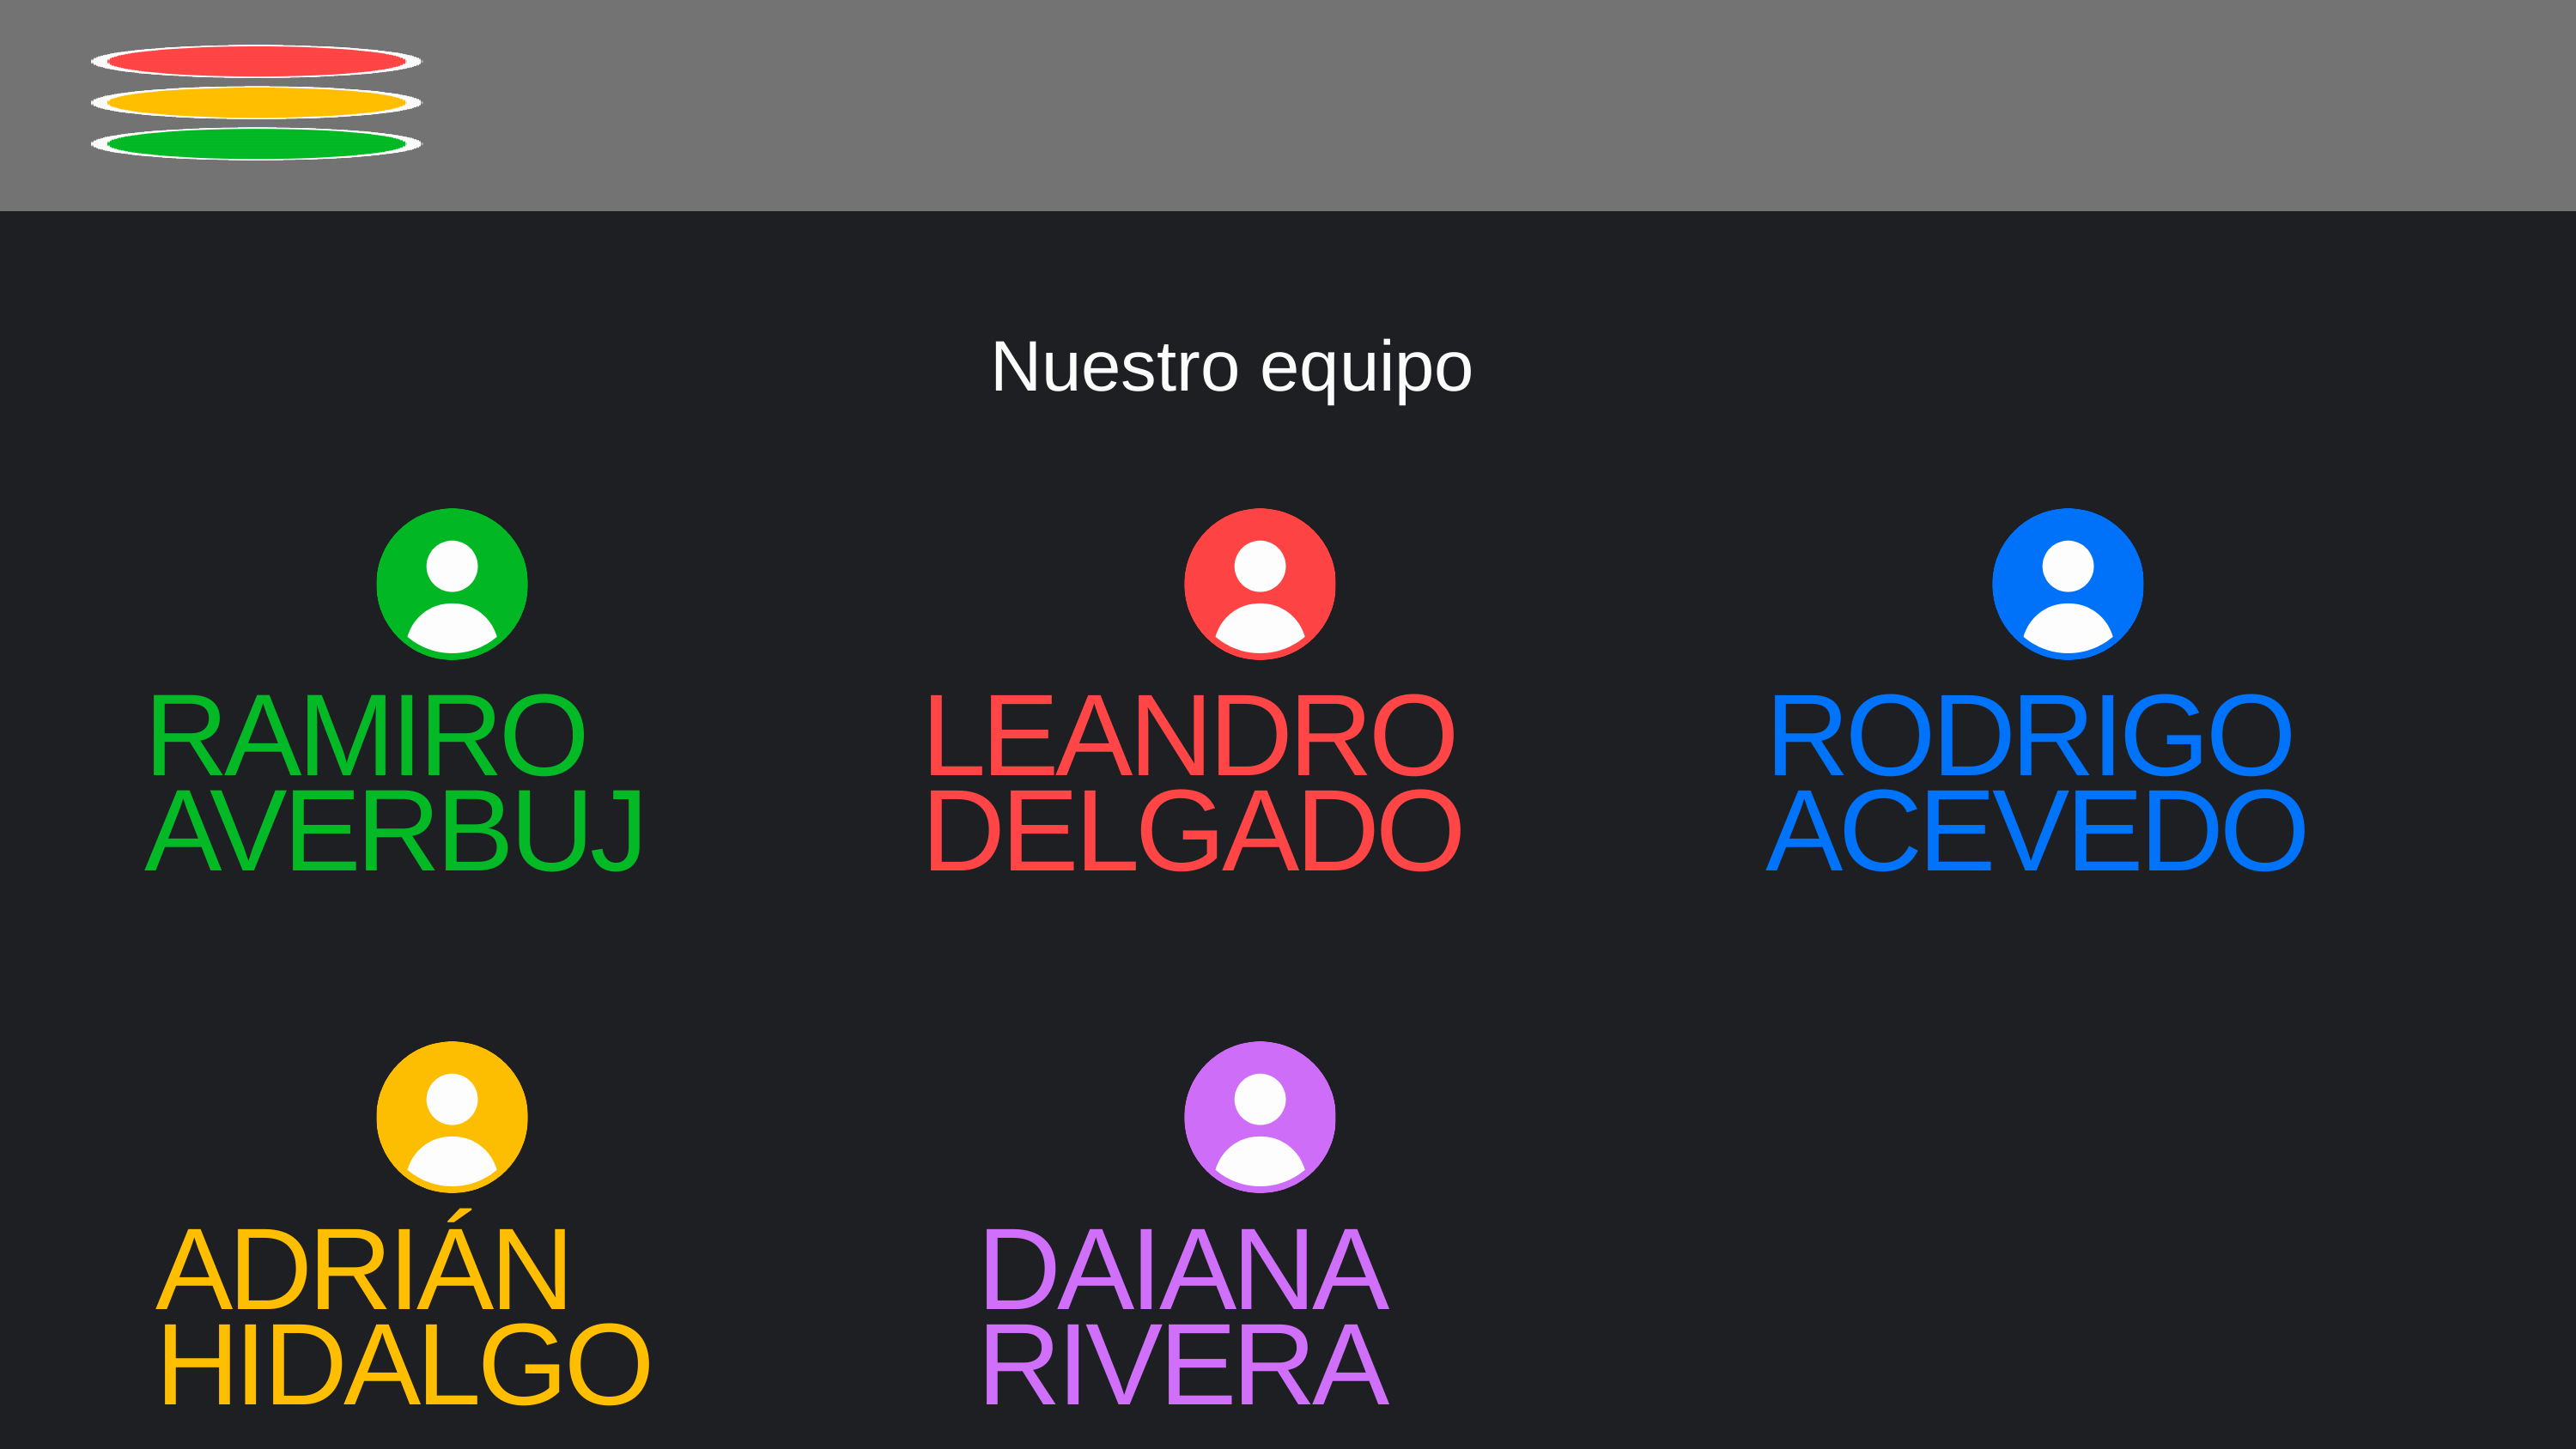

Nuestro equipo

RAMIRO AVERBUJ
LEANDRO DELGADO
RODRIGO ACEVEDO

ADRIÁN HIDALGO
DAIANA RIVERA